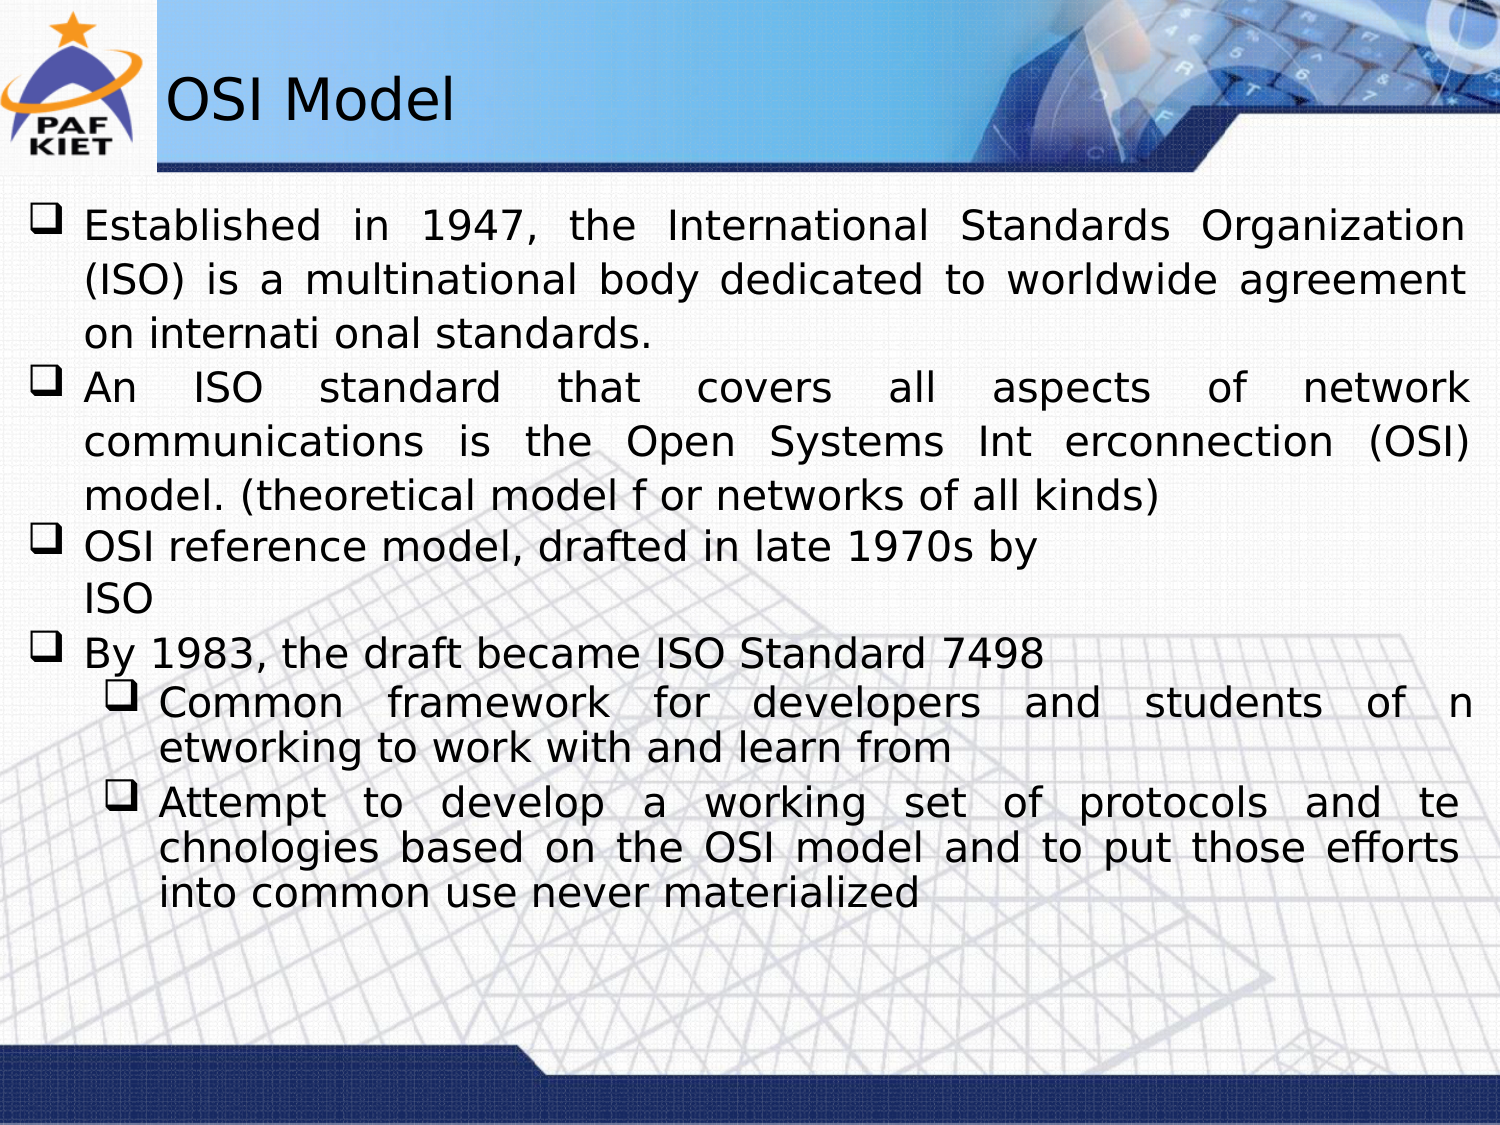

# OSI Model
Established in 1947, the International Standards Organization (ISO) is a multinational body dedicated to worldwide agreement on internati onal standards.
An ISO standard that covers all aspects of network communications is the Open Systems Int erconnection (OSI) model. (theoretical model f or networks of all kinds)
OSI reference model, drafted in late 1970s by
ISO
By 1983, the draft became ISO Standard 7498
Common framework for developers and students of n etworking to work with and learn from
Attempt to develop a working set of protocols and te chnologies based on the OSI model and to put those efforts into common use never materialized